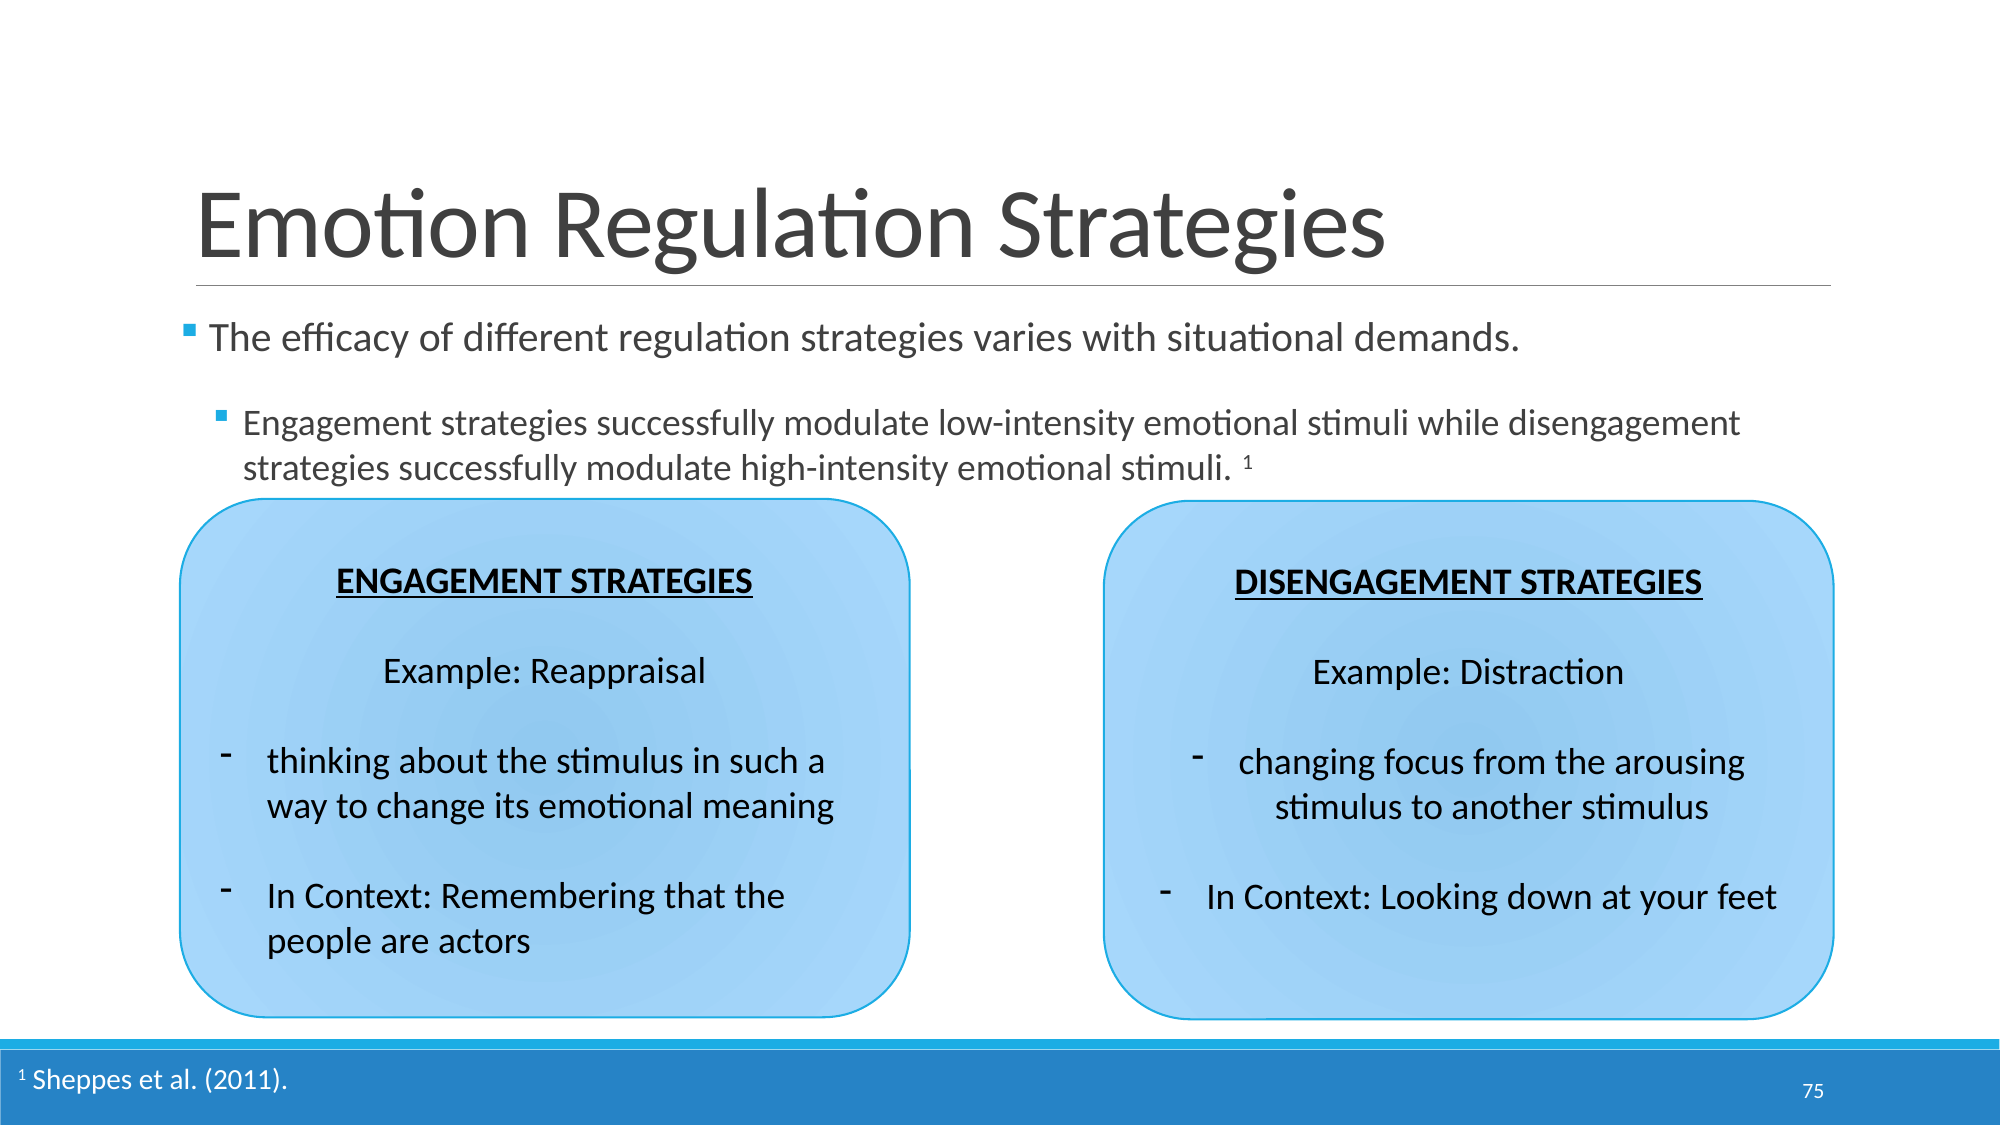

# Emotion Regulation Strategies
 The efficacy of different regulation strategies varies with situational demands.
Engagement strategies successfully modulate low-intensity emotional stimuli while disengagement strategies successfully modulate high-intensity emotional stimuli. 1
ENGAGEMENT STRATEGIES

Example: Reappraisal

thinking about the stimulus in such a way to change its emotional meaning

In Context: Remembering that the people are actors
DISENGAGEMENT STRATEGIES

Example: Distraction

changing focus from the arousing stimulus to another stimulus

In Context: Looking down at your feet

1 Sheppes et al. (2011).
75